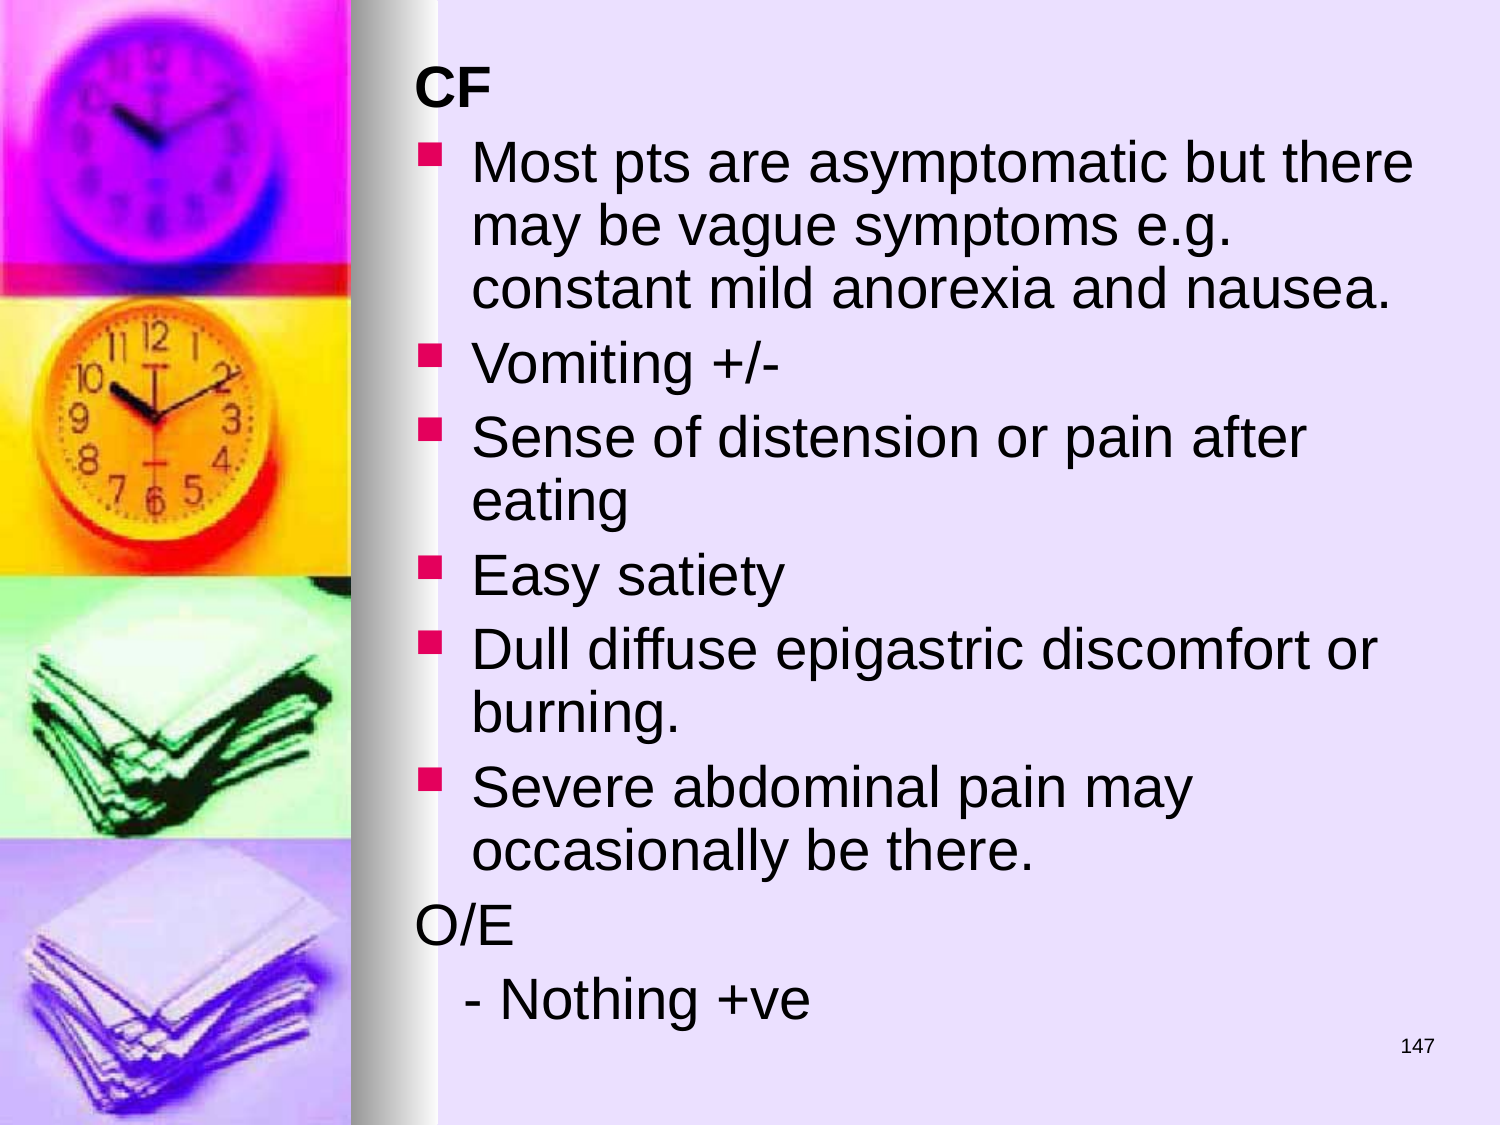

CF
Most pts are asymptomatic but there may be vague symptoms e.g. constant mild anorexia and nausea.
Vomiting +/-
Sense of distension or pain after eating
Easy satiety
Dull diffuse epigastric discomfort or burning.
Severe abdominal pain may occasionally be there.
O/E
   - Nothing +ve

147